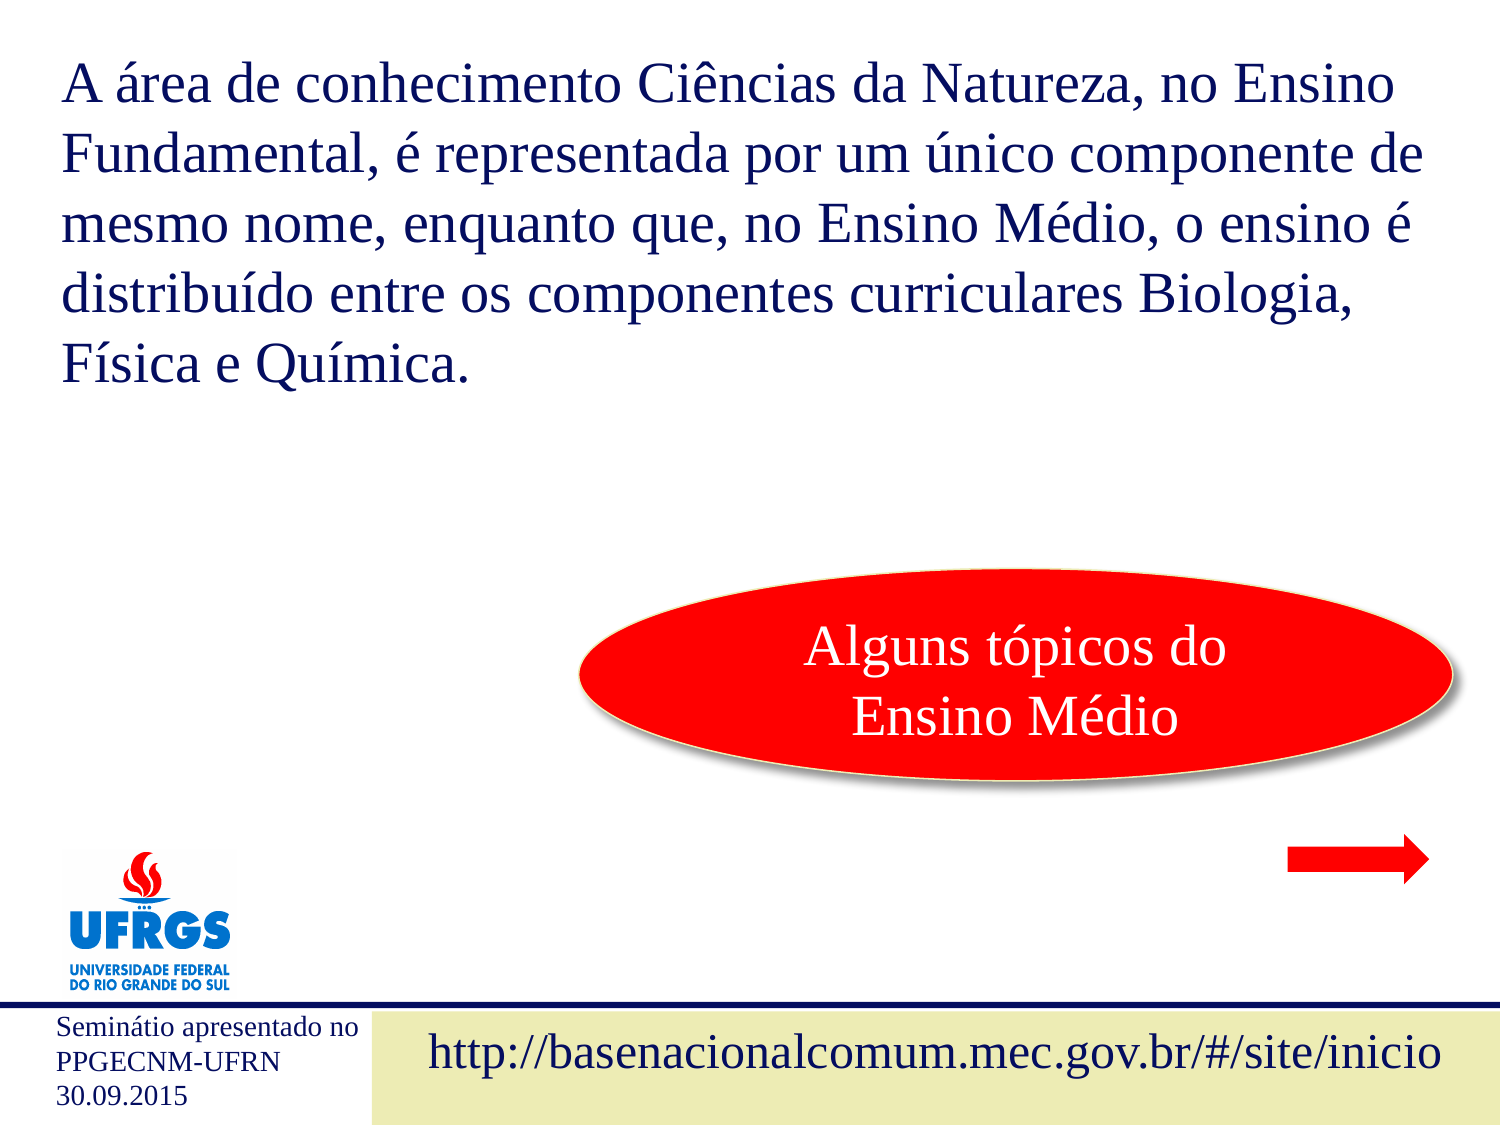

A área de conhecimento Ciências da Natureza, no Ensino Fundamental, é representada por um único componente de mesmo nome, enquanto que, no Ensino Médio, o ensino é distribuído entre os componentes curriculares Biologia, Física e Química.
Alguns tópicos do Ensino Médio

http://basenacionalcomum.mec.gov.br/#/site/inicio